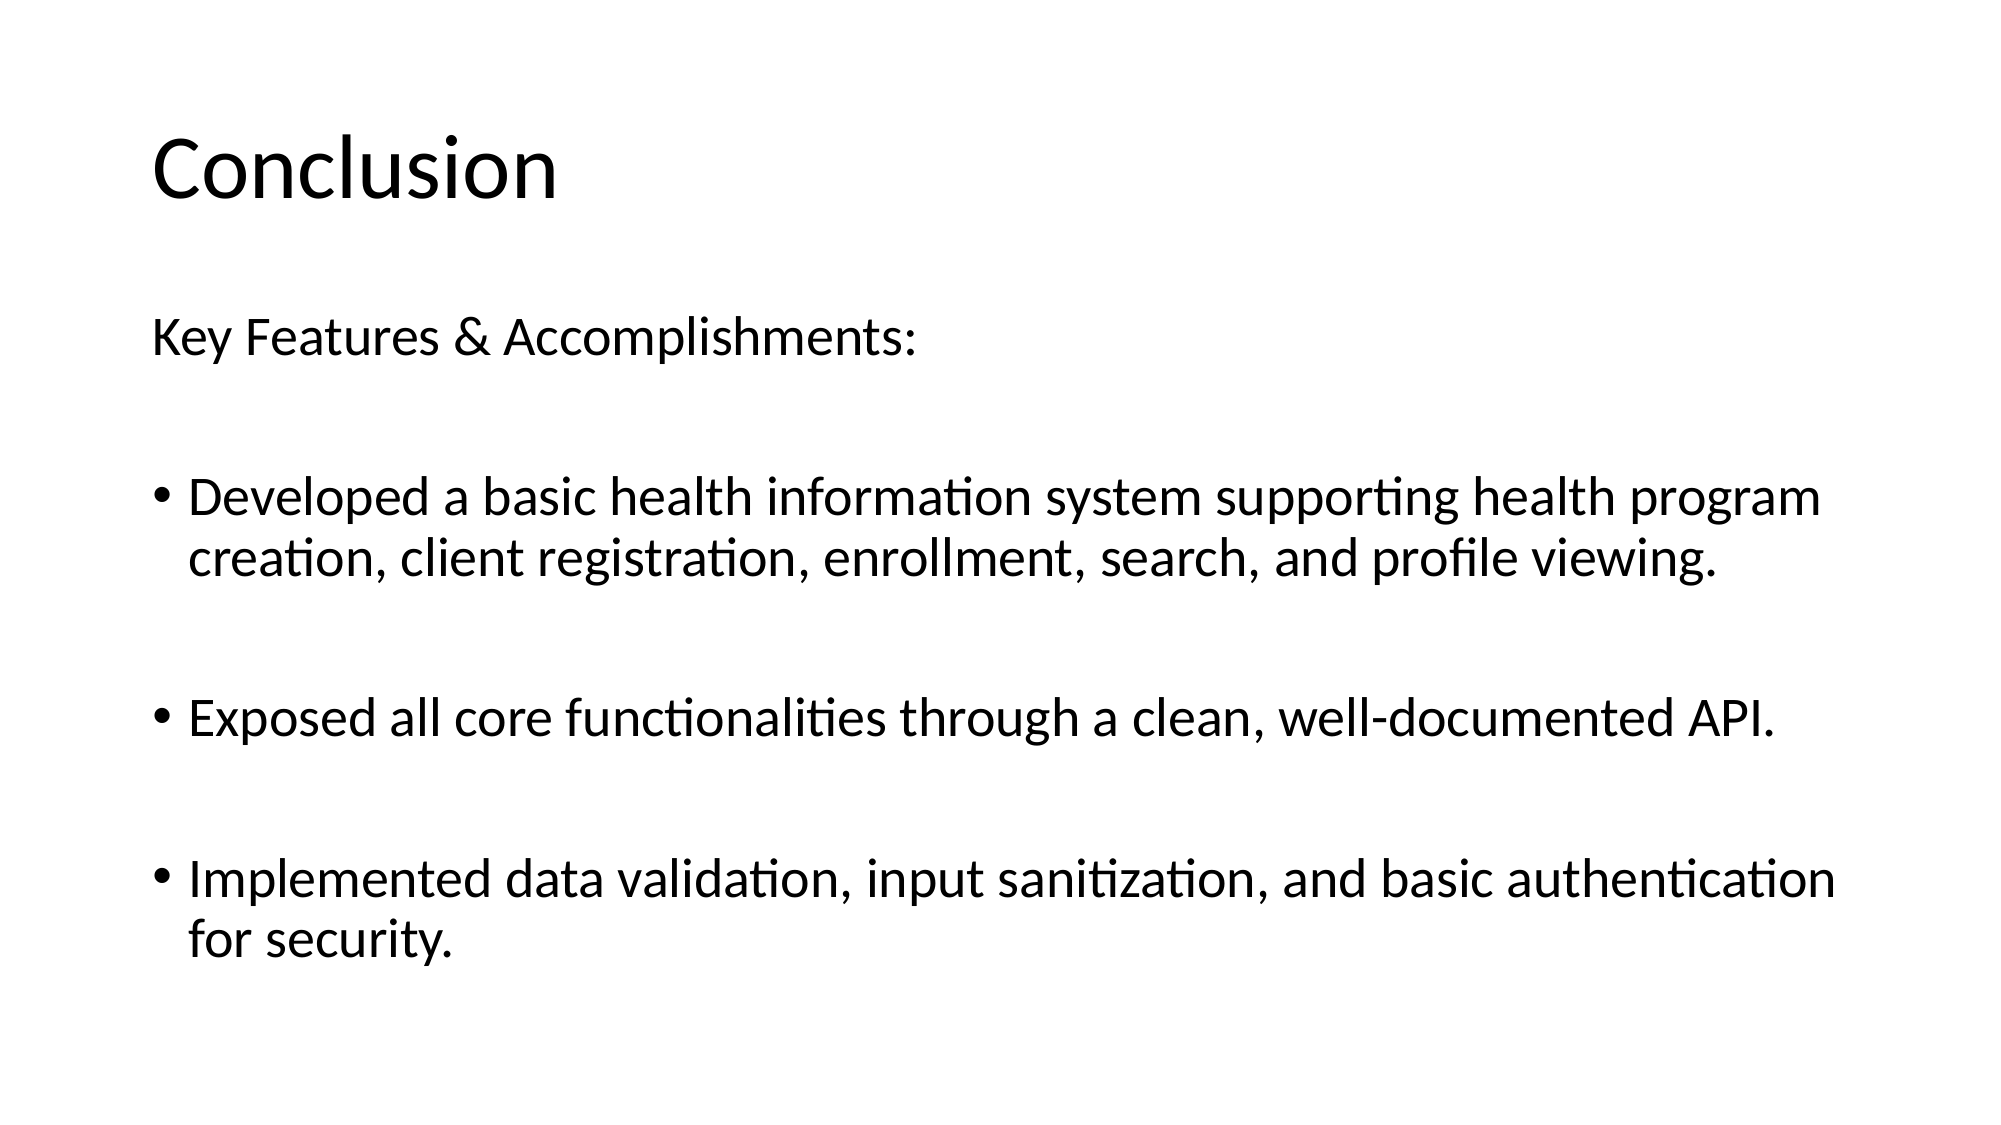

# Conclusion
Key Features & Accomplishments:

Developed a basic health information system supporting health program creation, client registration, enrollment, search, and profile viewing.

Exposed all core functionalities through a clean, well-documented API.

Implemented data validation, input sanitization, and basic authentication for security.